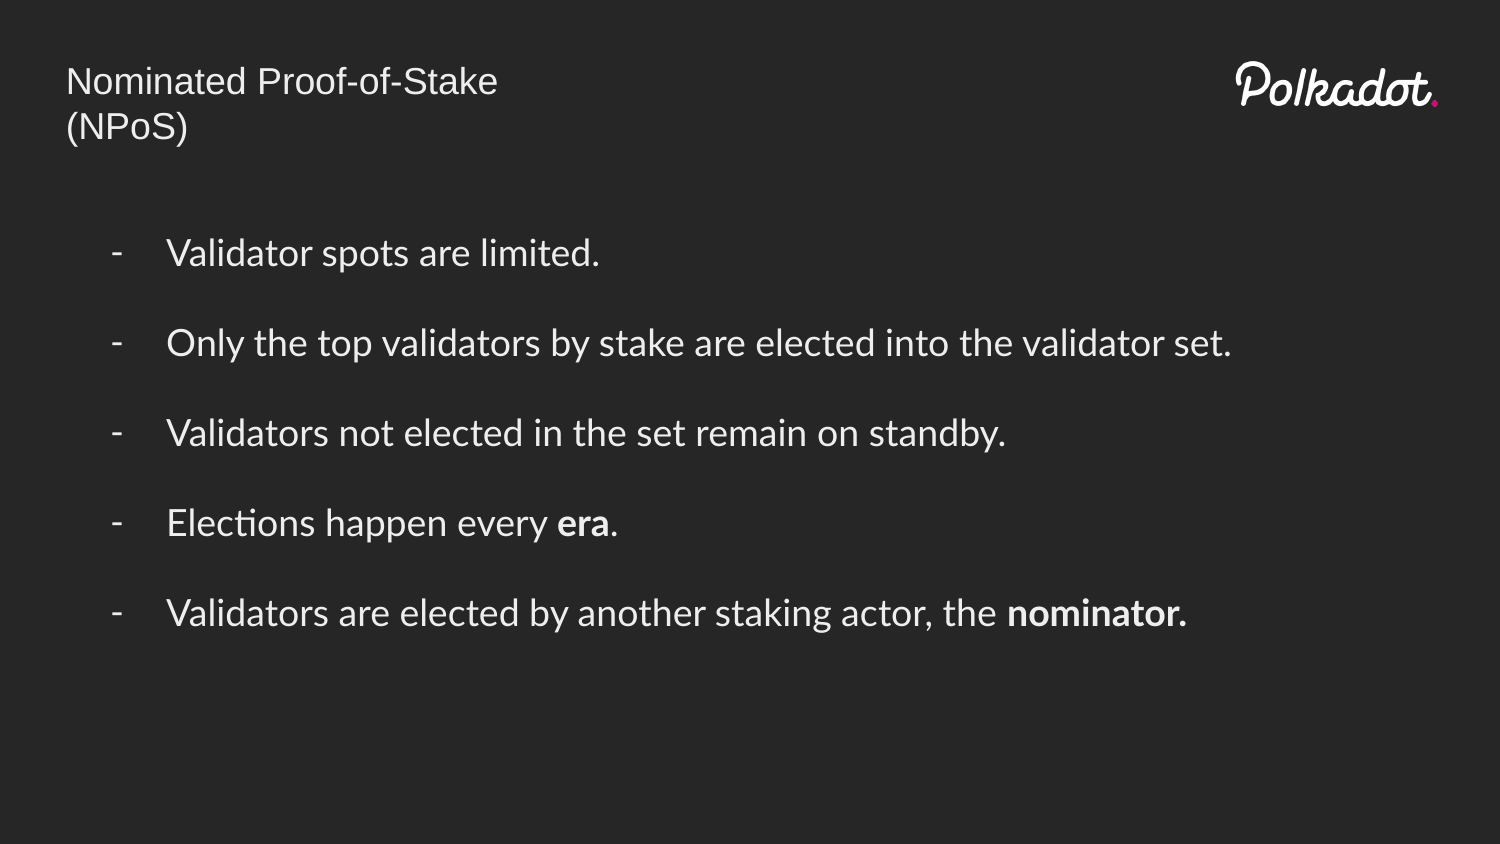

Nominated Proof-of-Stake (NPoS)

Validator spots are limited.

Only the top validators by stake are elected into the validator set.

Validators not elected in the set remain on standby.

Elections happen every era.

Validators are elected by another staking actor, the nominator.